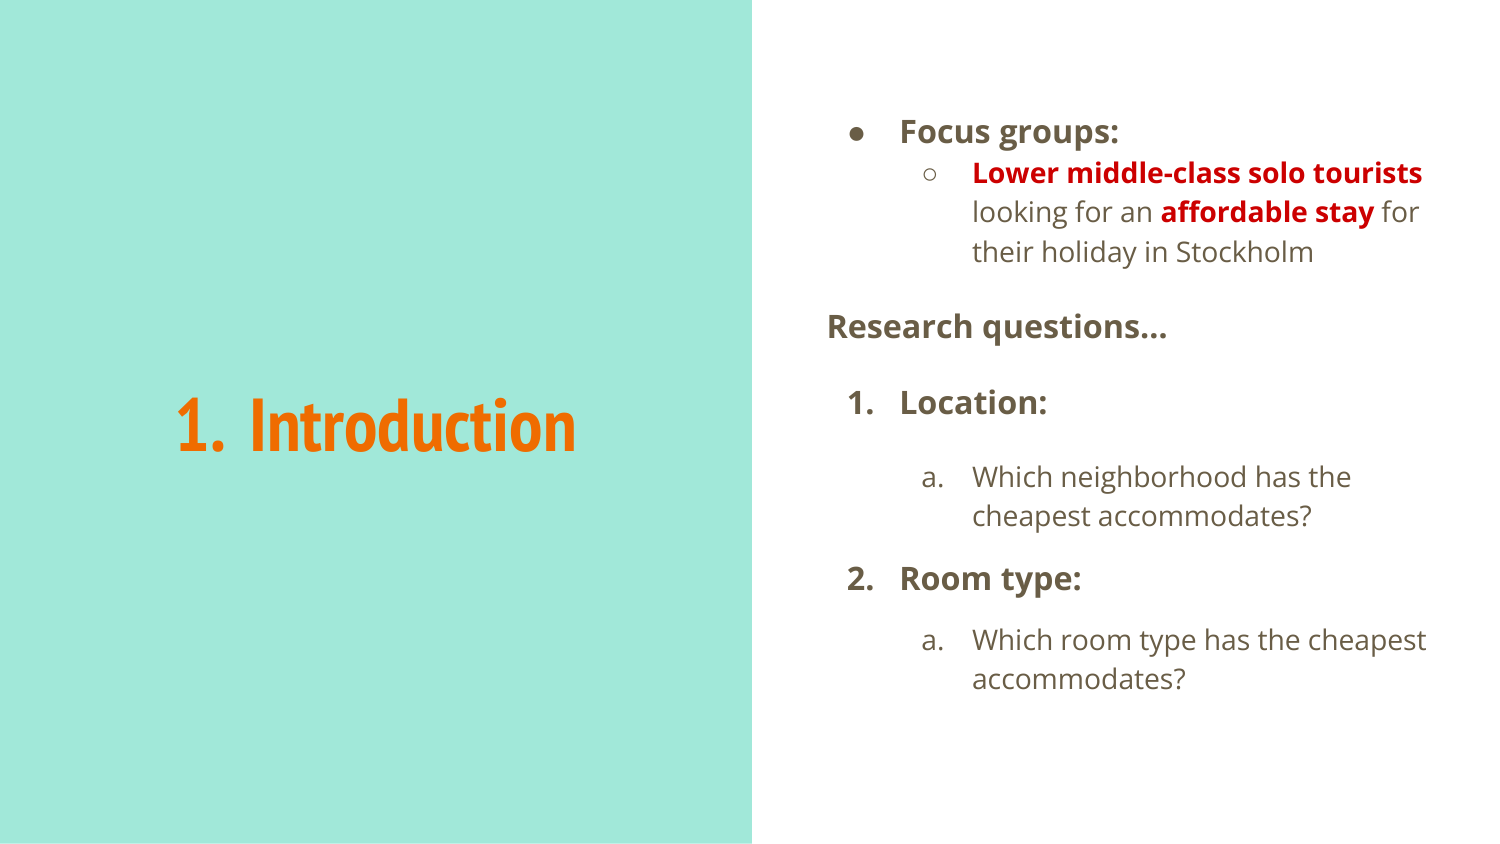

# Introduction
Focus groups:
Lower middle-class solo tourists looking for an affordable stay for their holiday in Stockholm
Research questions…
Location:
Which neighborhood has the cheapest accommodates?
Room type:
Which room type has the cheapest accommodates?